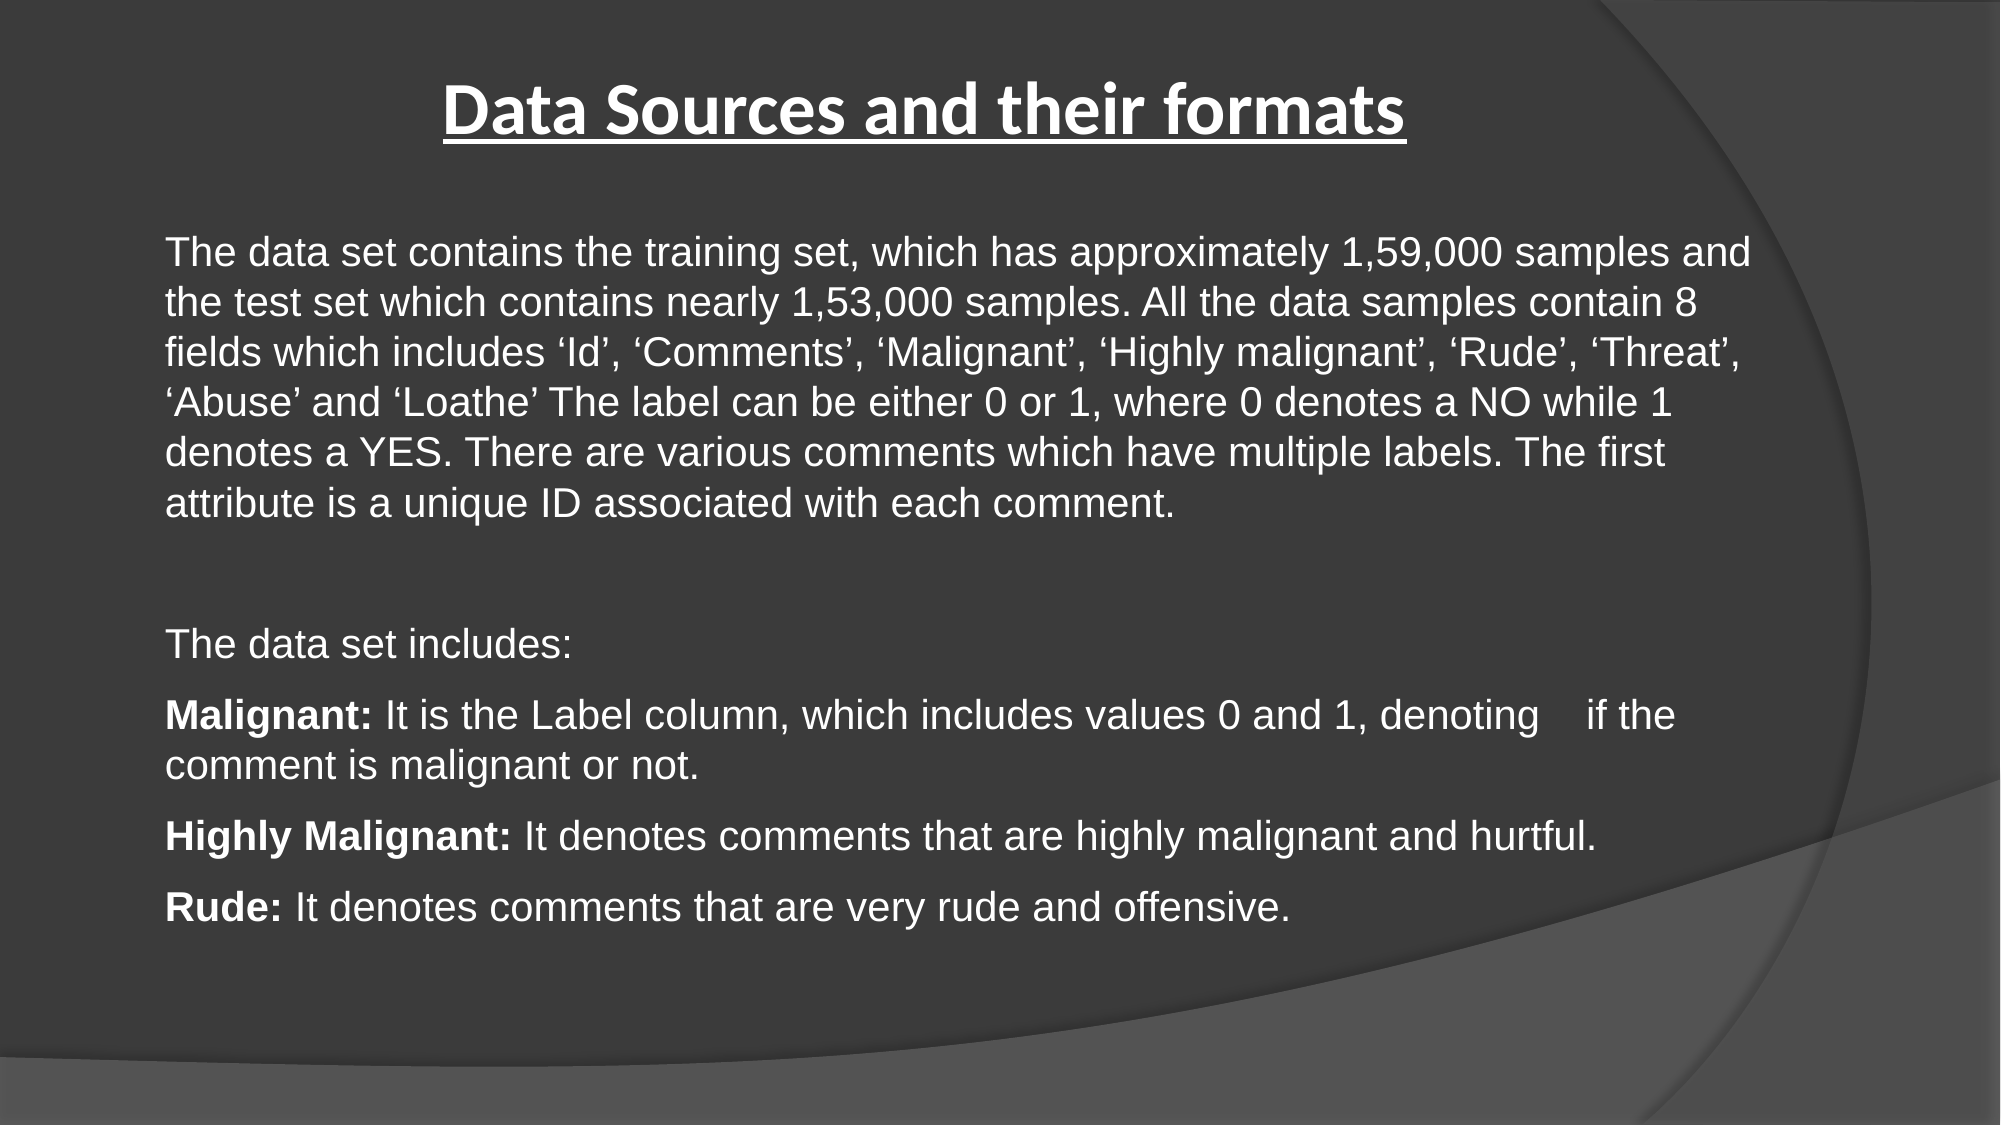

# Data Sources and their formats
The data set contains the training set, which has approximately 1,59,000 samples and the test set which contains nearly 1,53,000 samples. All the data samples contain 8 fields which includes ‘Id’, ‘Comments’, ‘Malignant’, ‘Highly malignant’, ‘Rude’, ‘Threat’, ‘Abuse’ and ‘Loathe’ The label can be either 0 or 1, where 0 denotes a NO while 1 denotes a YES. There are various comments which have multiple labels. The first attribute is a unique ID associated with each comment.

The data set includes:
Malignant: It is the Label column, which includes values 0 and 1, denoting    if the comment is malignant or not.
Highly Malignant: It denotes comments that are highly malignant and hurtful.
Rude: It denotes comments that are very rude and offensive.